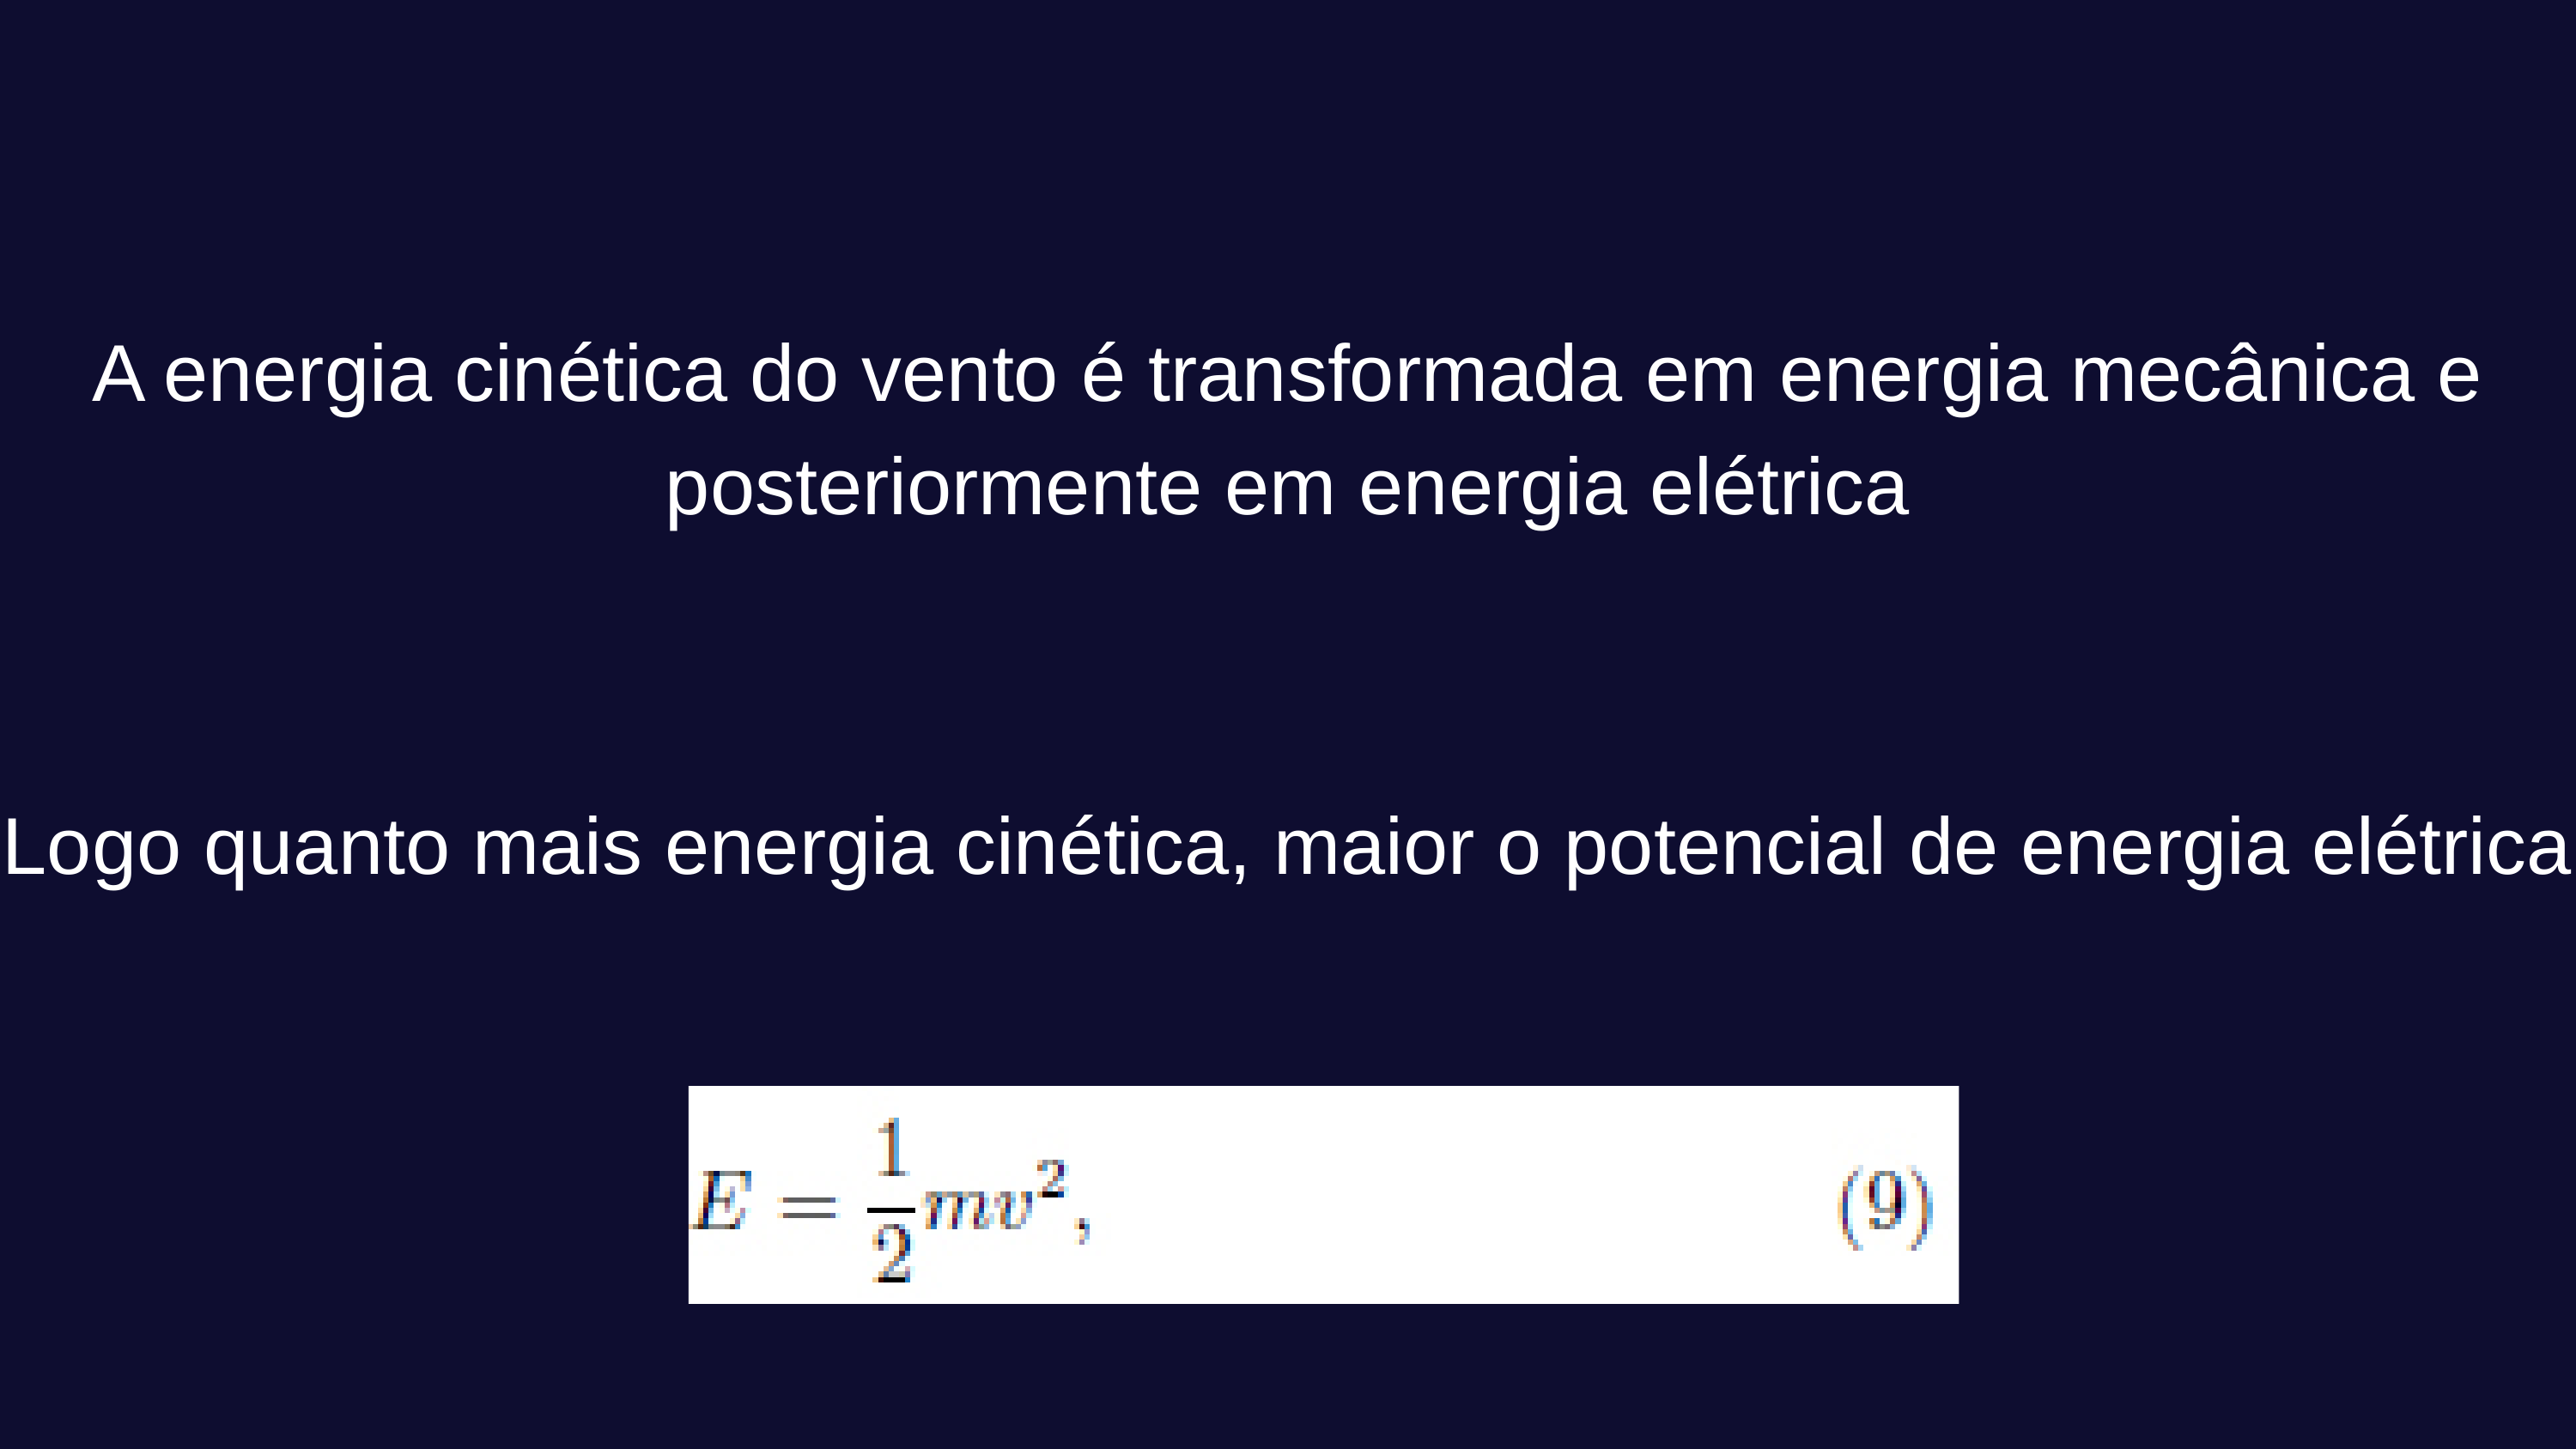

A energia cinética do vento é transformada em energia mecânica e posteriormente em energia elétrica
Logo quanto mais energia cinética, maior o potencial de energia elétrica